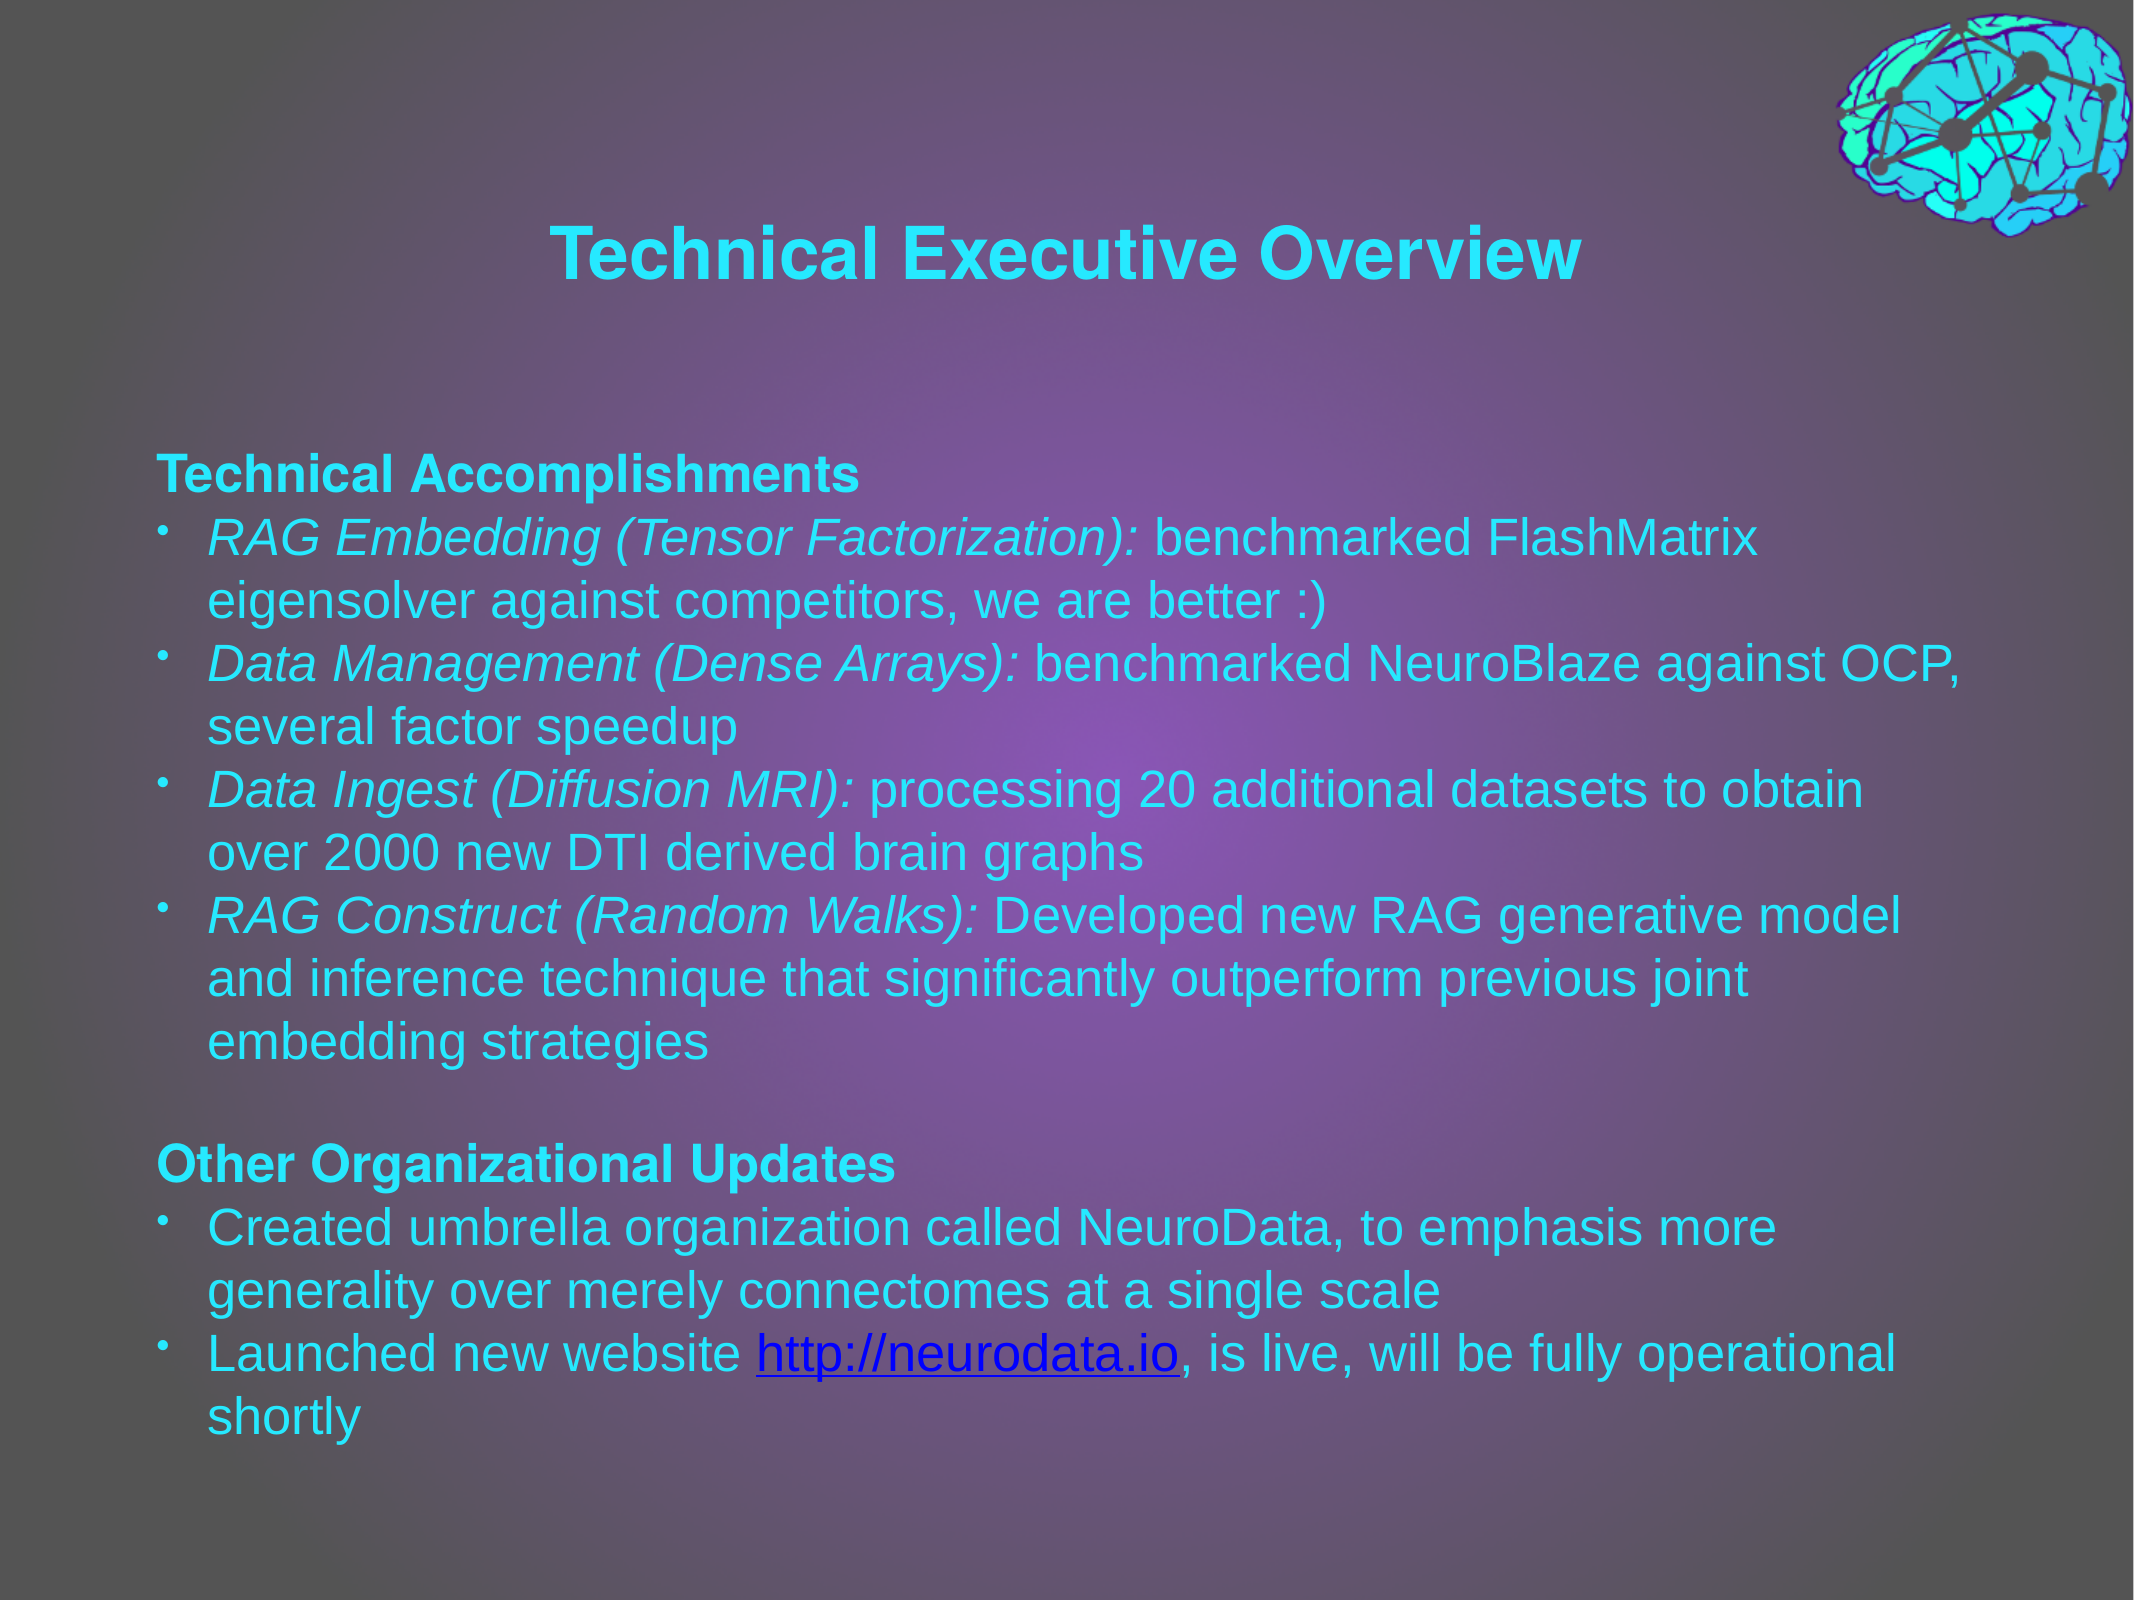

# Technical Executive Overview
Technical Accomplishments
RAG Embedding (Tensor Factorization): benchmarked FlashMatrix eigensolver against competitors, we are better :)
Data Management (Dense Arrays): benchmarked NeuroBlaze against OCP, several factor speedup
Data Ingest (Diffusion MRI): processing 20 additional datasets to obtain over 2000 new DTI derived brain graphs
RAG Construct (Random Walks): Developed new RAG generative model and inference technique that significantly outperform previous joint embedding strategies
Other Organizational Updates
Created umbrella organization called NeuroData, to emphasis more generality over merely connectomes at a single scale
Launched new website http://neurodata.io, is live, will be fully operational shortly